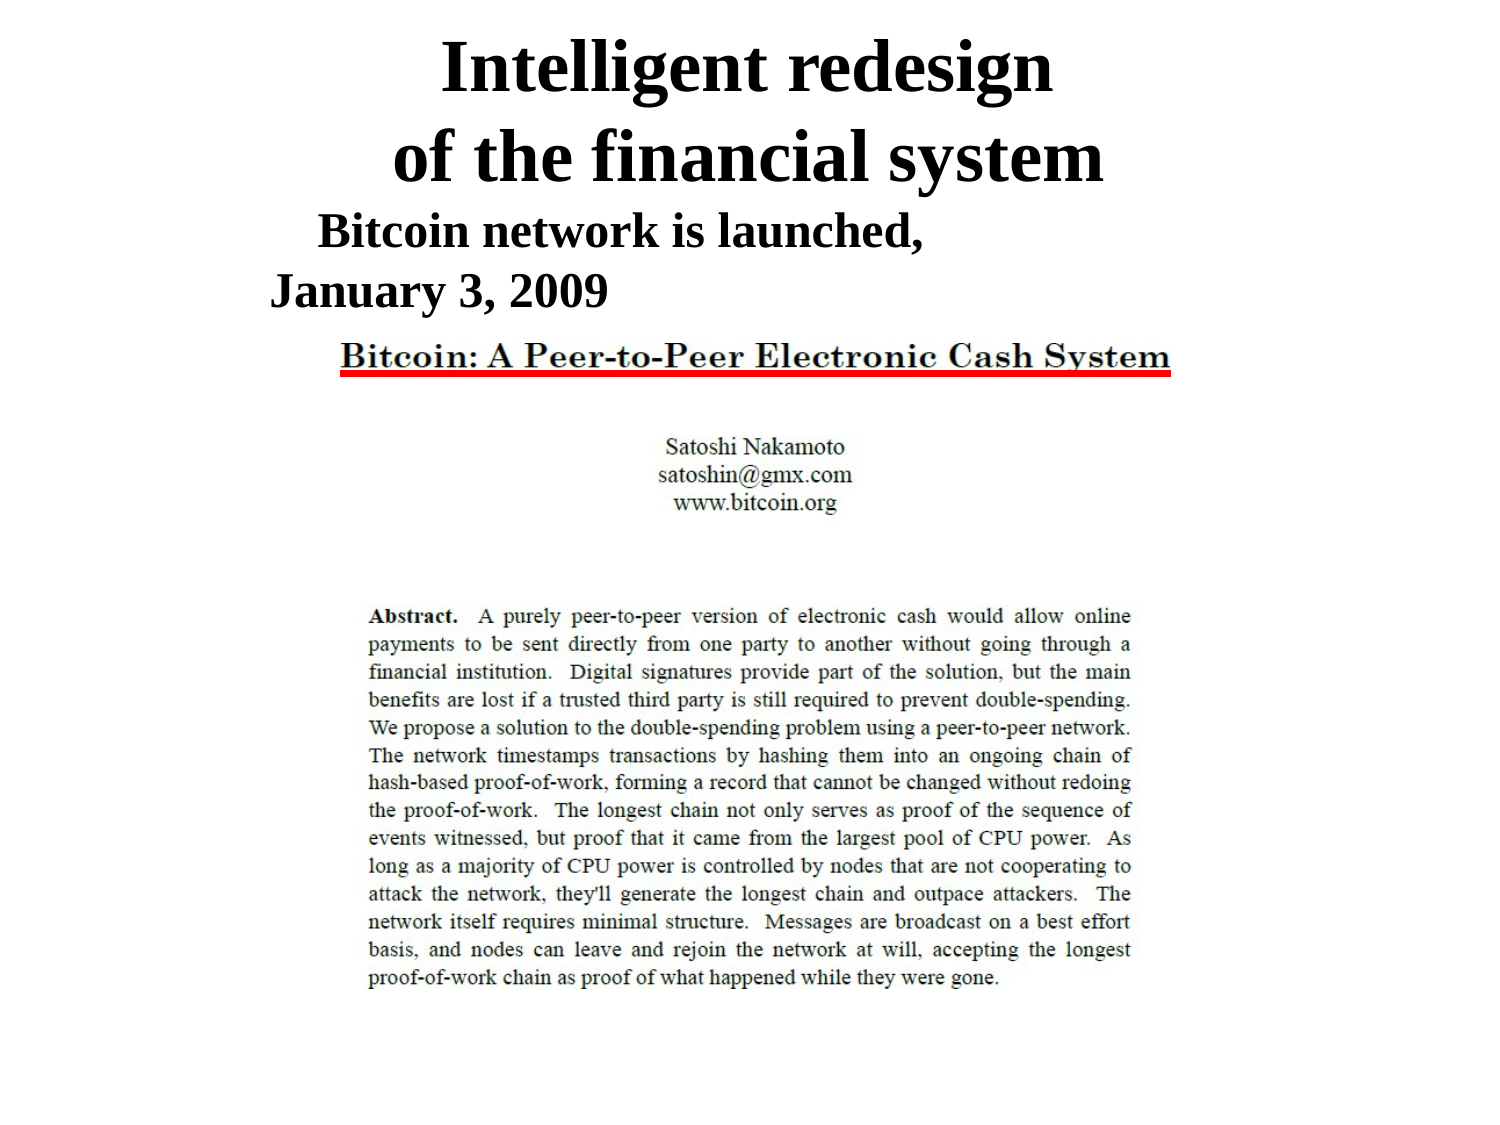

# Intelligent redesign  of the financial system
Bitcoin network is launched, January 3, 2009